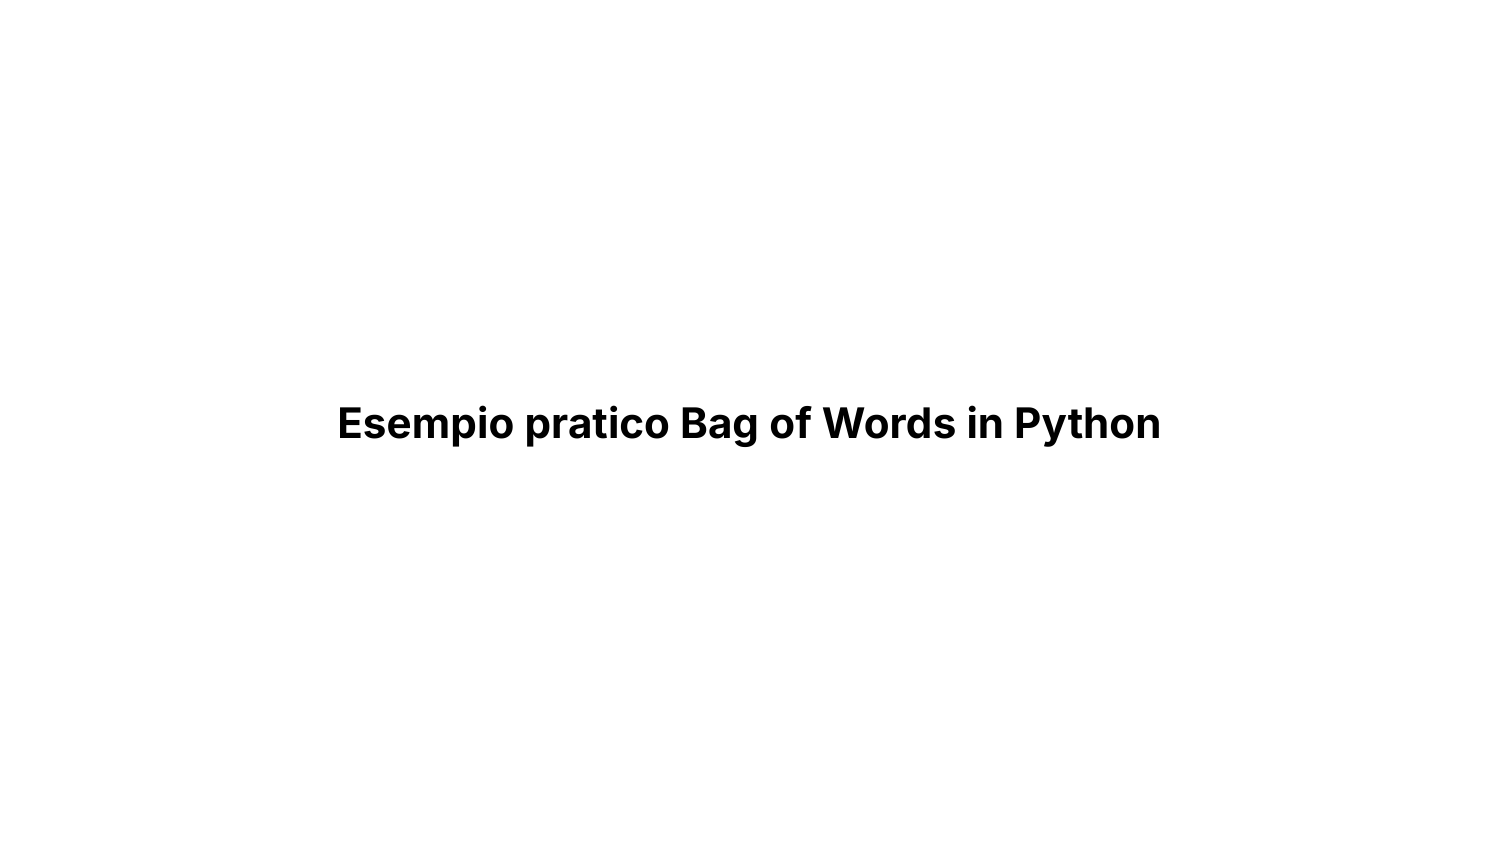

Esempio pratico Bag of Words in Python